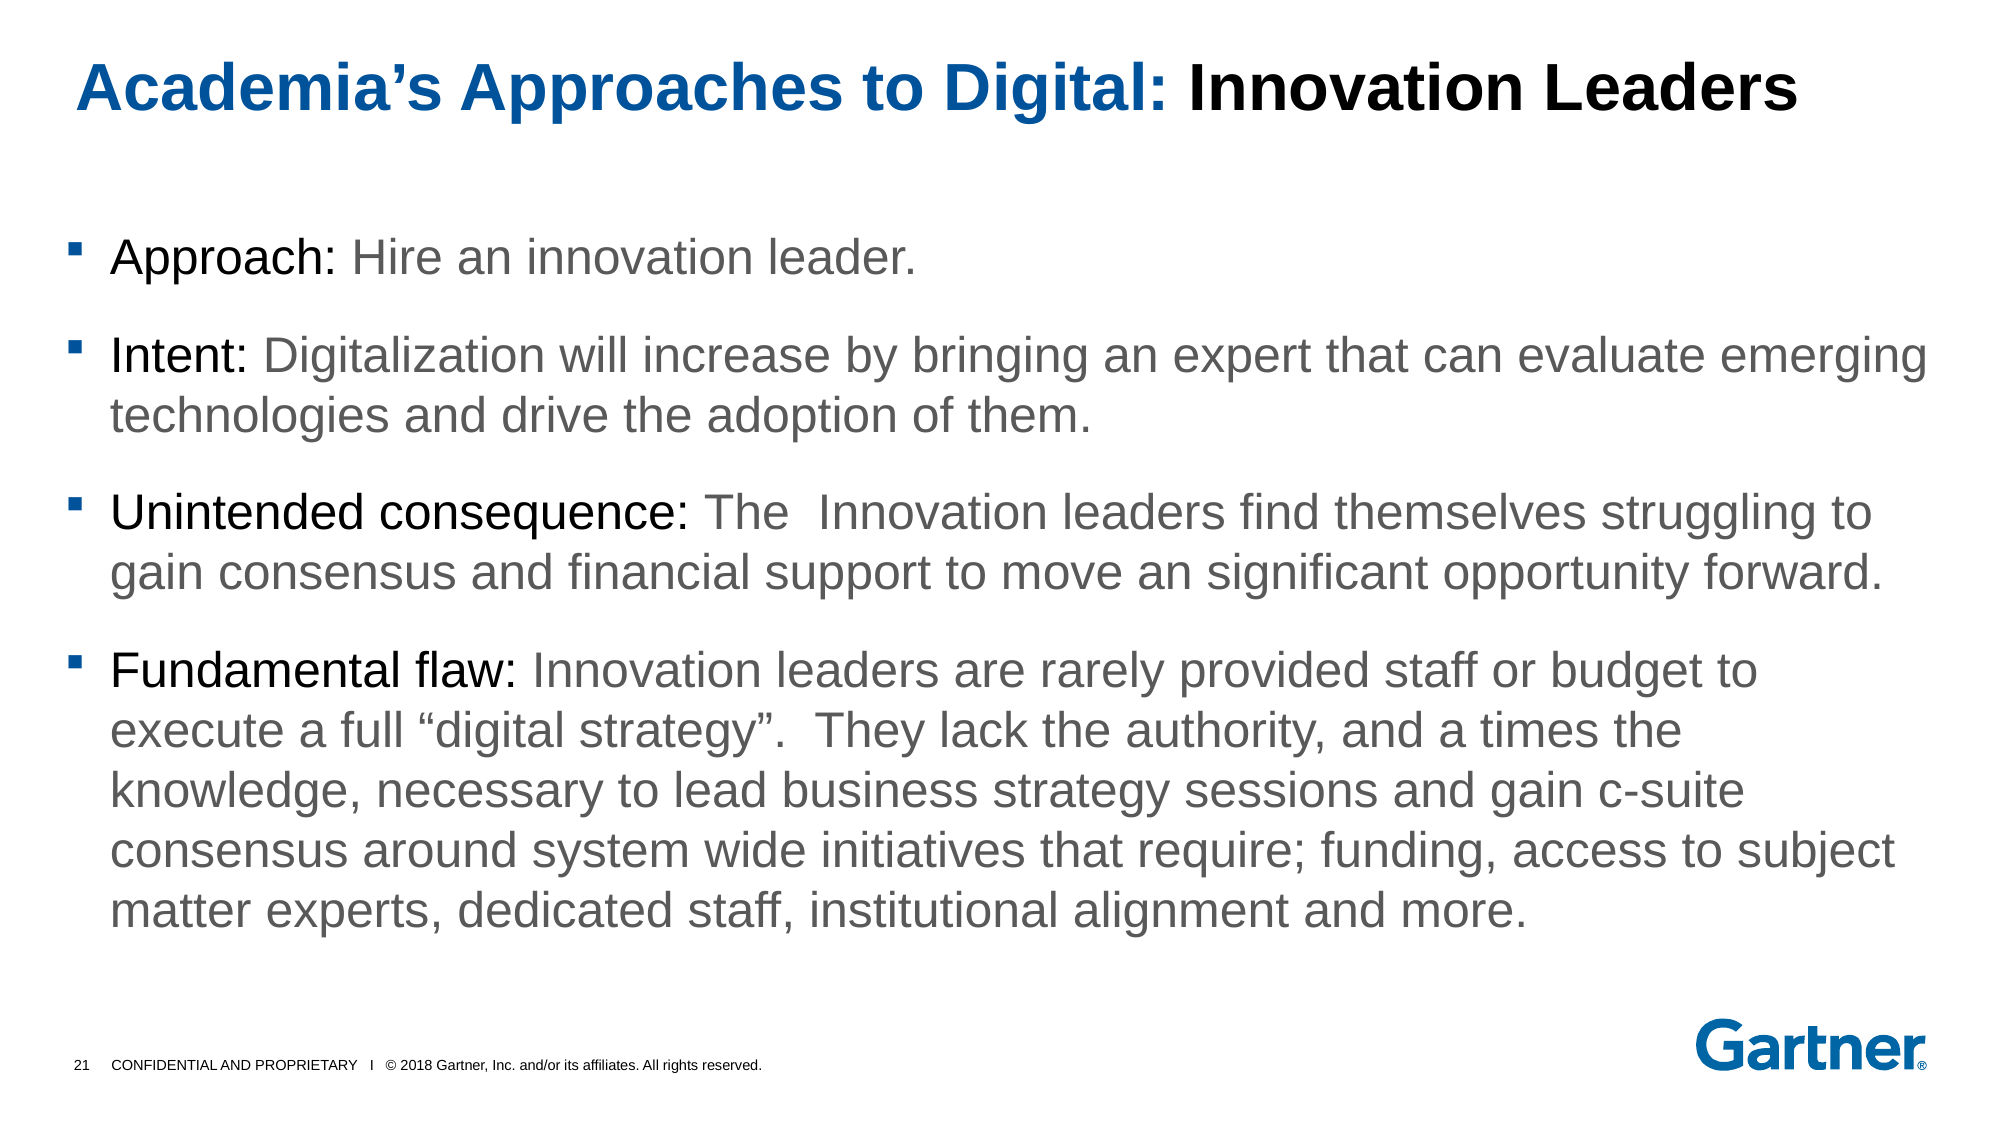

# Academia’s Approaches to Digital: Innovation Leaders
Approach: Hire an innovation leader.
Intent: Digitalization will increase by bringing an expert that can evaluate emerging technologies and drive the adoption of them.
Unintended consequence: The  Innovation leaders find themselves struggling to gain consensus and financial support to move an significant opportunity forward.
Fundamental flaw: Innovation leaders are rarely provided staff or budget to execute a full “digital strategy”.  They lack the authority, and a times the knowledge, necessary to lead business strategy sessions and gain c-suite consensus around system wide initiatives that require; funding, access to subject matter experts, dedicated staff, institutional alignment and more.